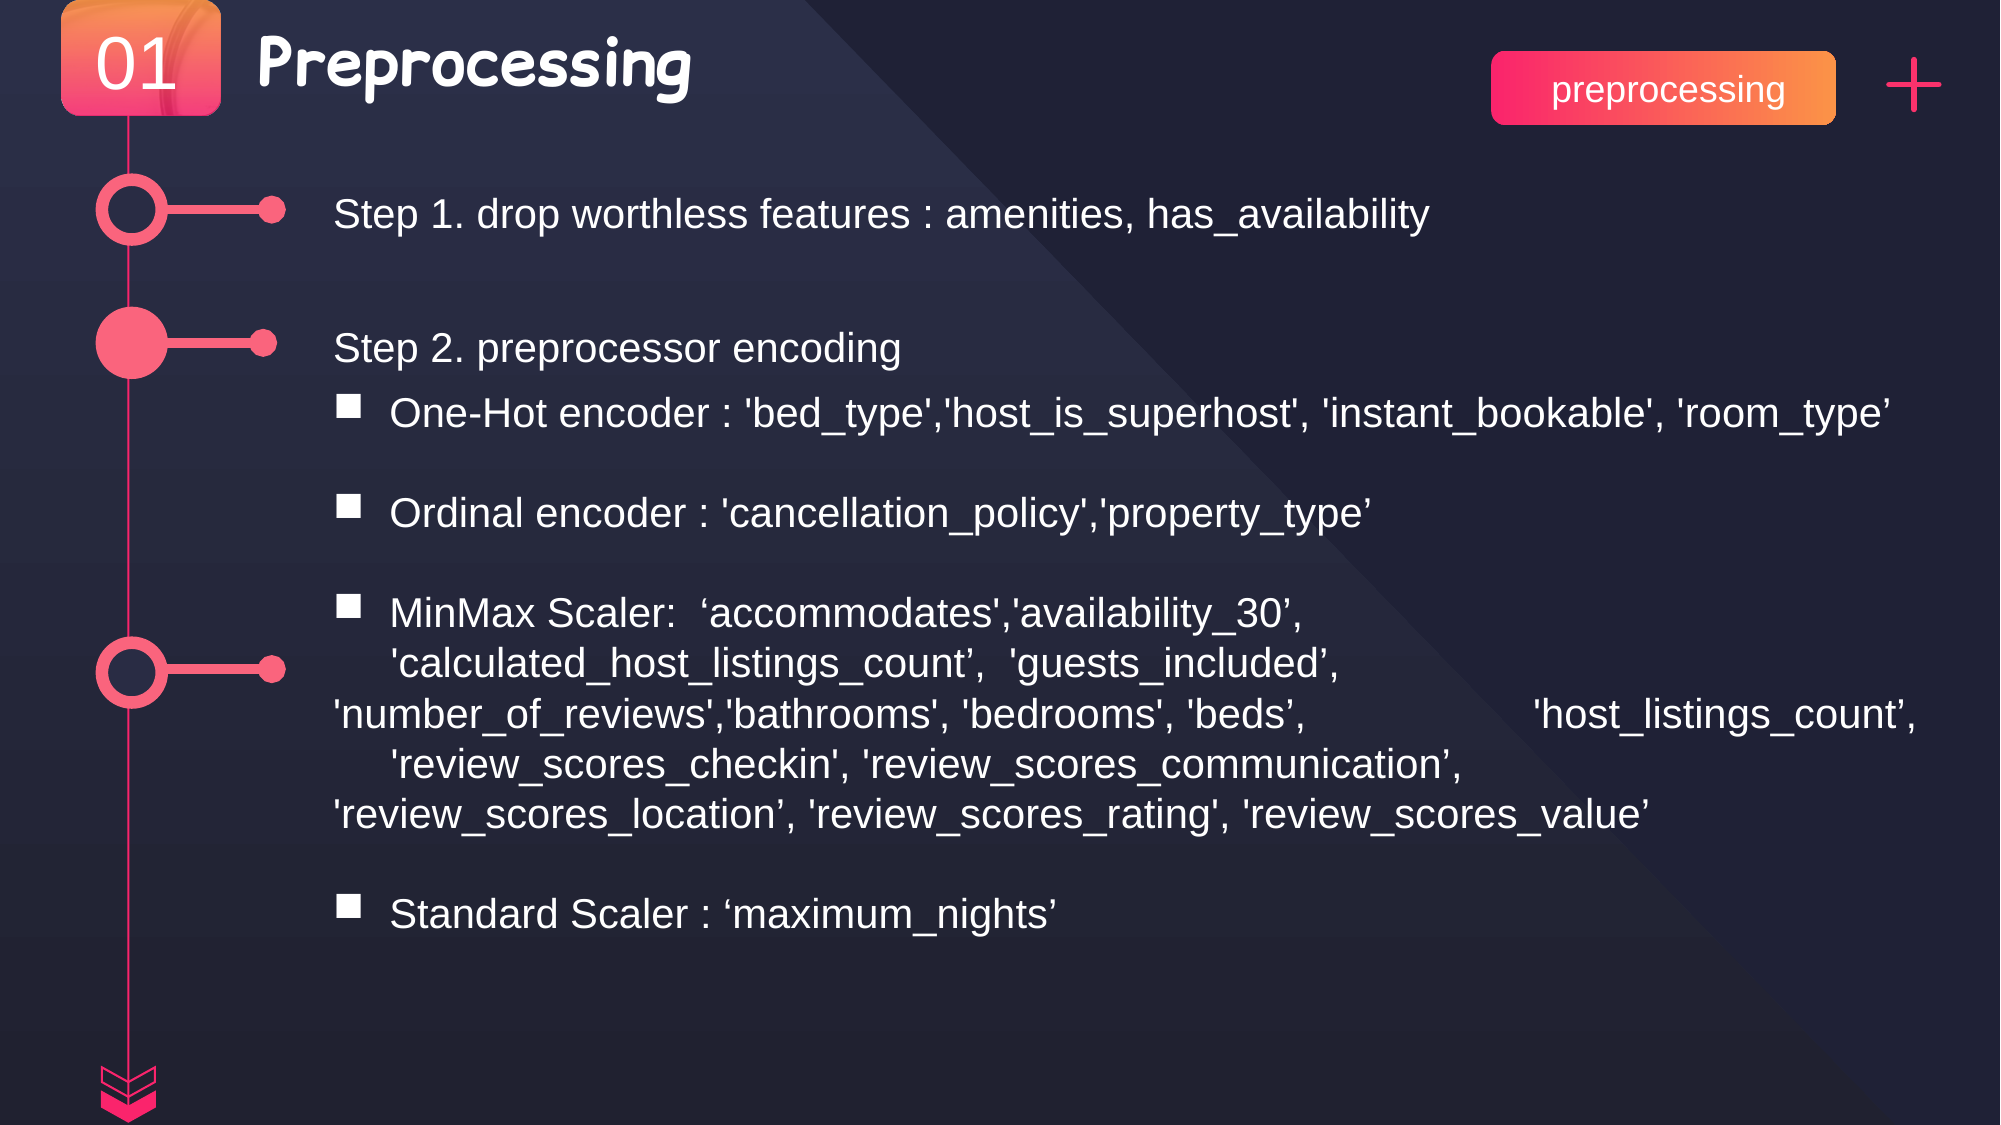

01
Preprocessing

 preprocessing

Step 1. drop worthless features : amenities, has_availability

Step 2. preprocessor encoding
One-Hot encoder : 'bed_type','host_is_superhost', 'instant_bookable', 'room_type’

Ordinal encoder : 'cancellation_policy','property_type’

MinMax Scaler:  ‘accommodates','availability_30’,
     'calculated_host_listings_count’,  'guests_included’,            	'number_of_reviews','bathrooms', 'bedrooms', 'beds’,        	'host_listings_count’,
     'review_scores_checkin', 'review_scores_communication’,         	'review_scores_location’, 'review_scores_rating', 'review_scores_value’

Standard Scaler : ‘maximum_nights’